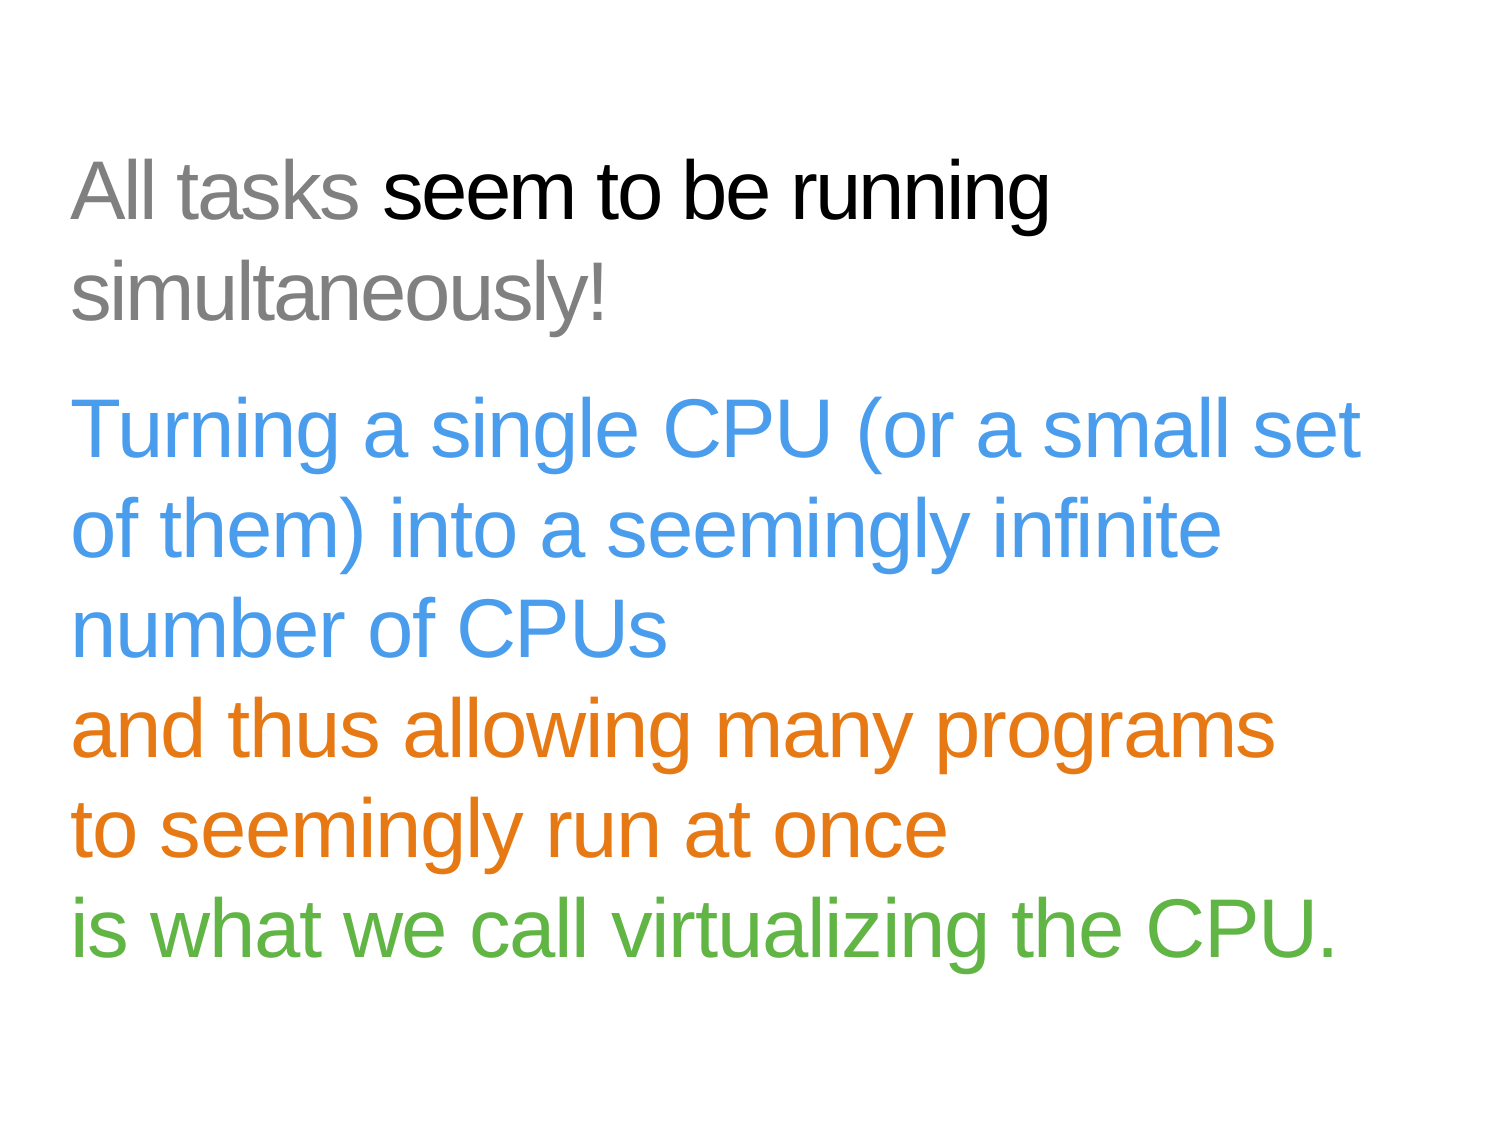

All tasks seem to be running simultaneously!
Turning a single CPU (or a small set of them) into a seemingly infinite number of CPUs
and thus allowing many programs
to seemingly run at once
is what we call virtualizing the CPU.